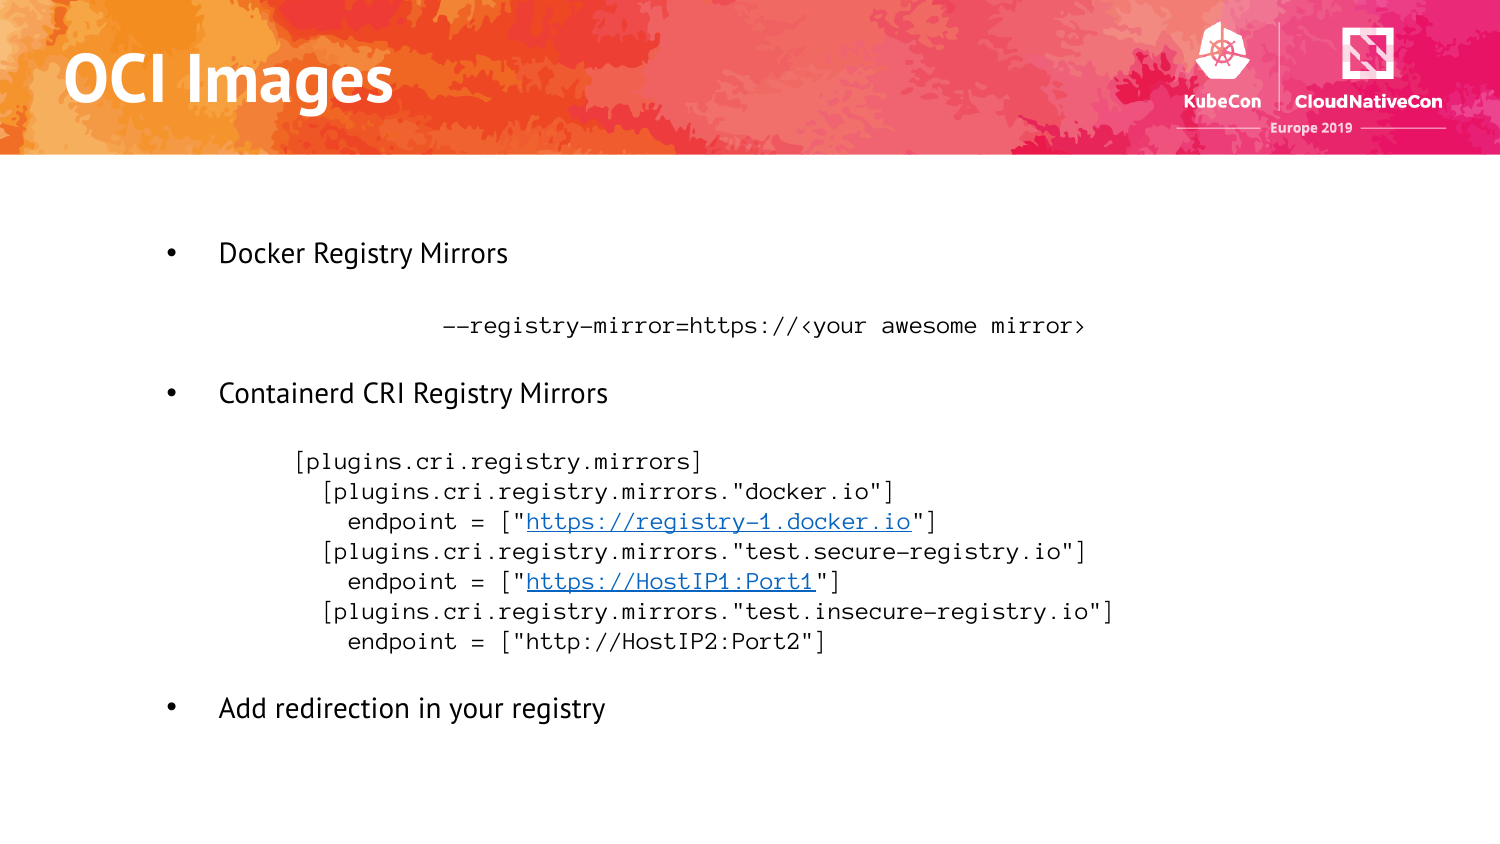

# OCI Images
Docker Registry Mirrors

		--registry-mirror=https://<your awesome mirror>

Containerd CRI Registry Mirrors

[plugins.cri.registry.mirrors]
  [plugins.cri.registry.mirrors."docker.io"]
    endpoint = ["https://registry-1.docker.io"]
  [plugins.cri.registry.mirrors."test.secure-registry.io"]
    endpoint = ["https://HostIP1:Port1"]
  [plugins.cri.registry.mirrors."test.insecure-registry.io"]
    endpoint = ["http://HostIP2:Port2"]

Add redirection in your registry